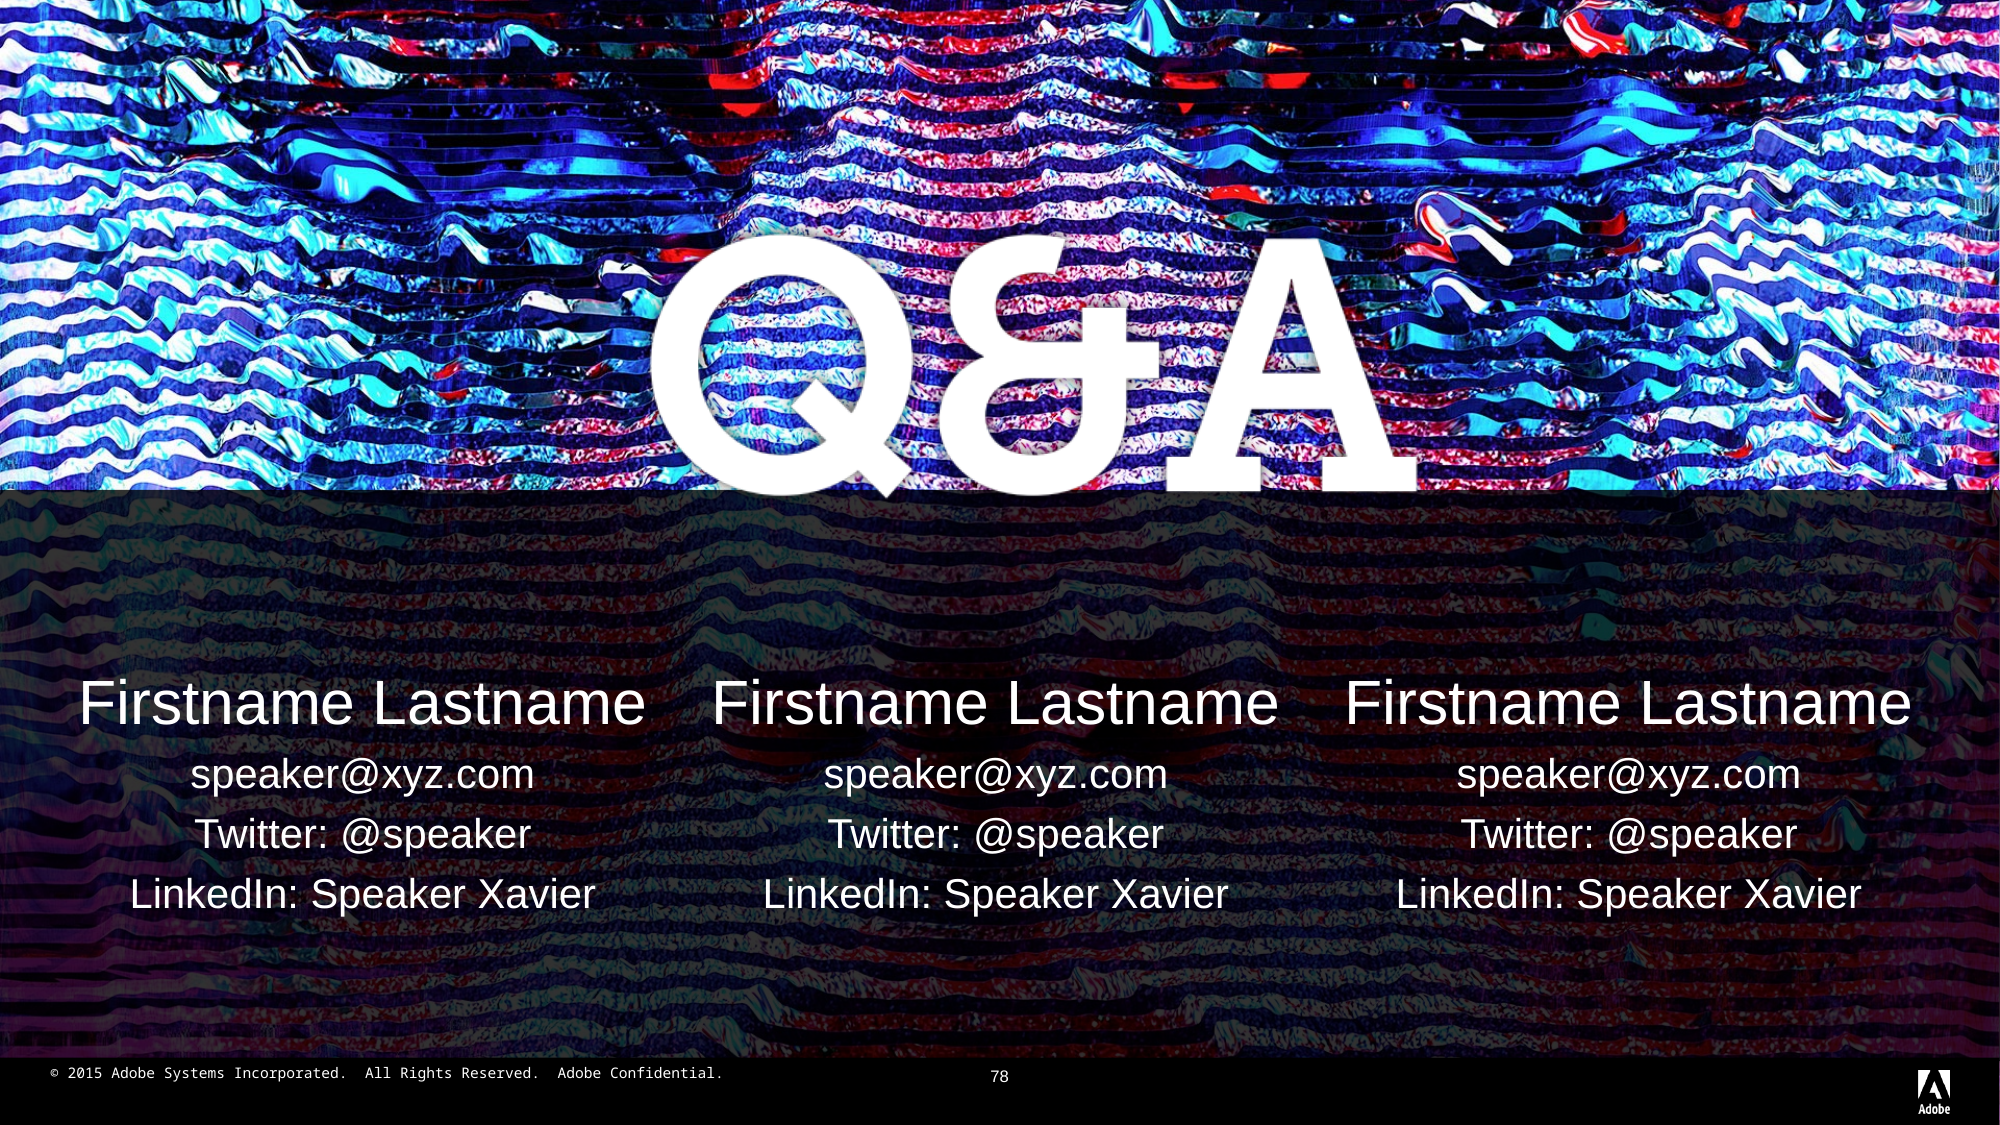

Firstname Lastname
speaker@xyz.com
Twitter: @speaker
LinkedIn: Speaker Xavier
Firstname Lastname
speaker@xyz.com
Twitter: @speaker
LinkedIn: Speaker Xavier
Firstname Lastname
speaker@xyz.com
Twitter: @speaker
LinkedIn: Speaker Xavier
78